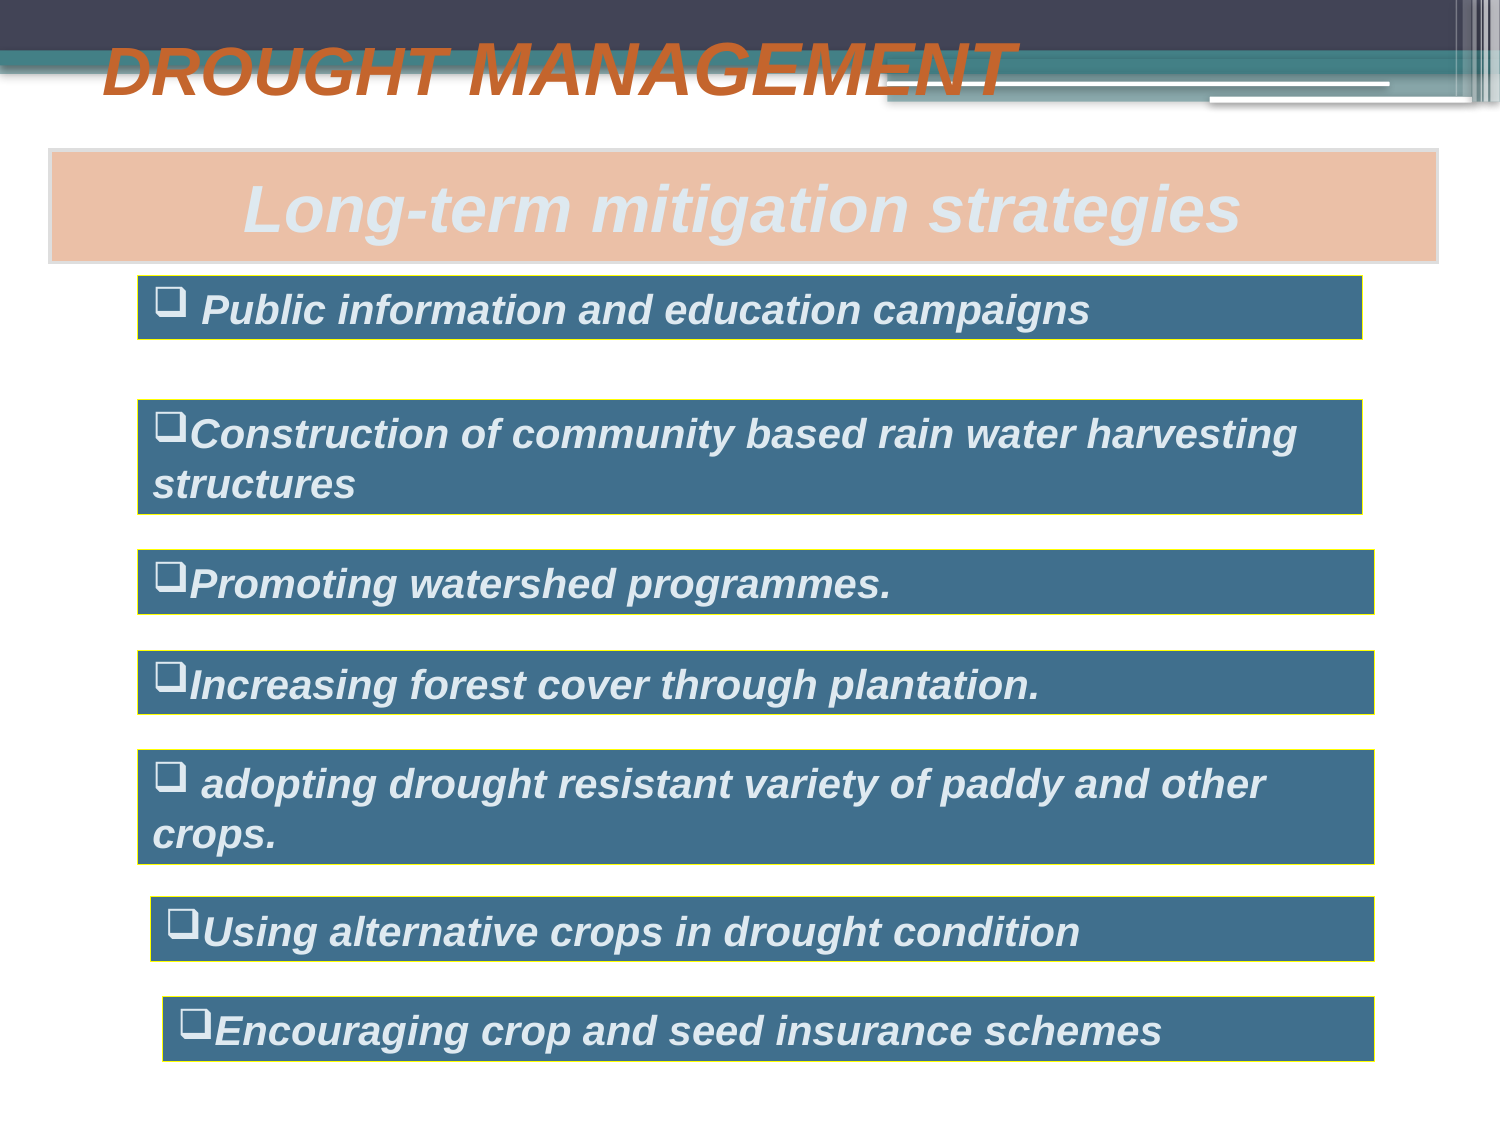

DROUGHT MANAGEMENT
Long-term mitigation strategies
 Public information and education campaigns
Construction of community based rain water harvesting structures
Promoting watershed programmes.
Increasing forest cover through plantation.
 adopting drought resistant variety of paddy and other crops.
Using alternative crops in drought condition
Encouraging crop and seed insurance schemes